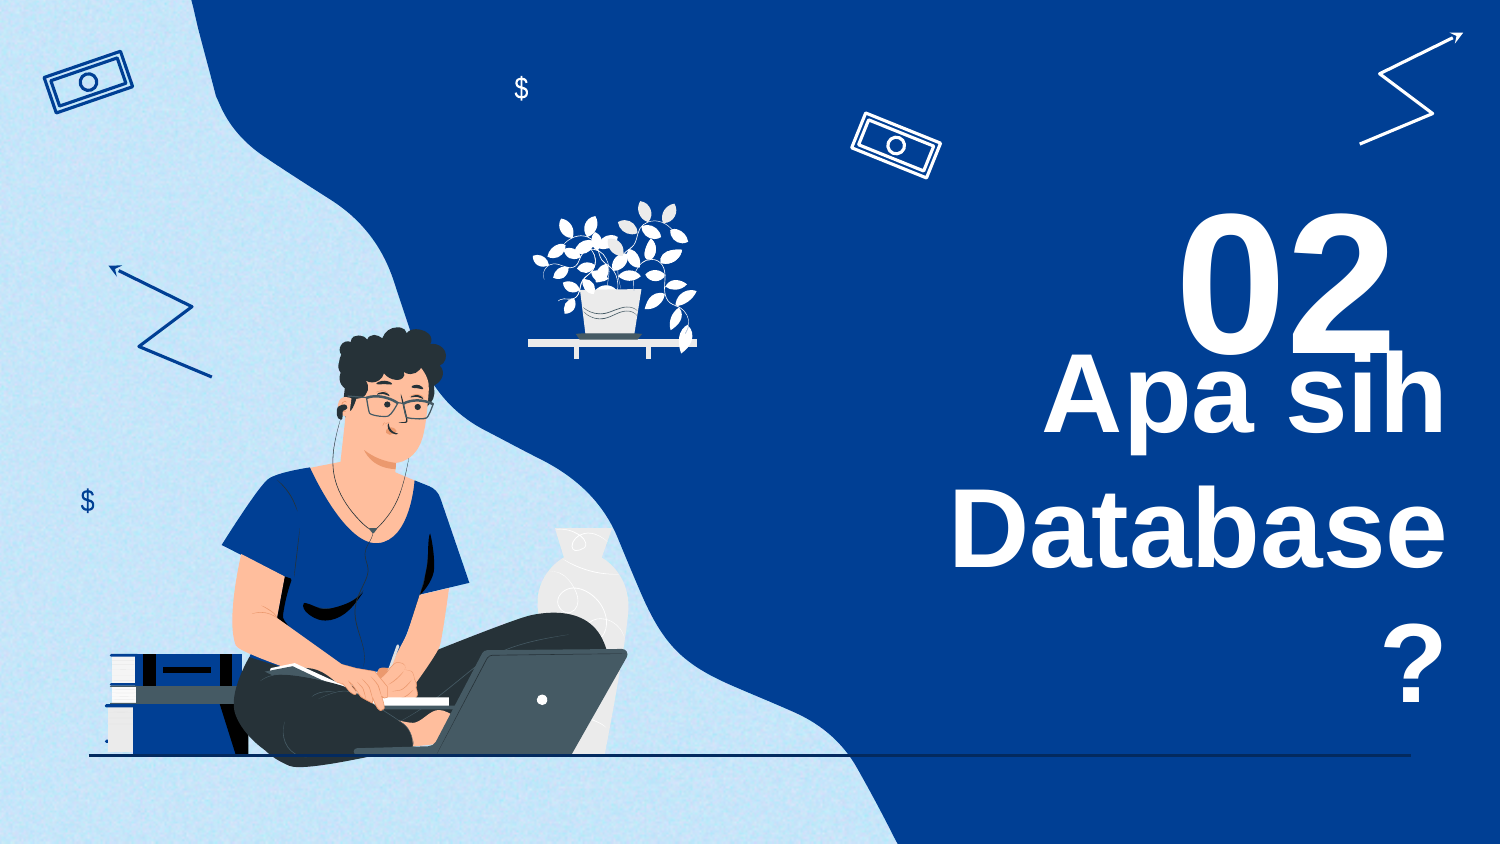

$

02

# Apa sih Database ?
$